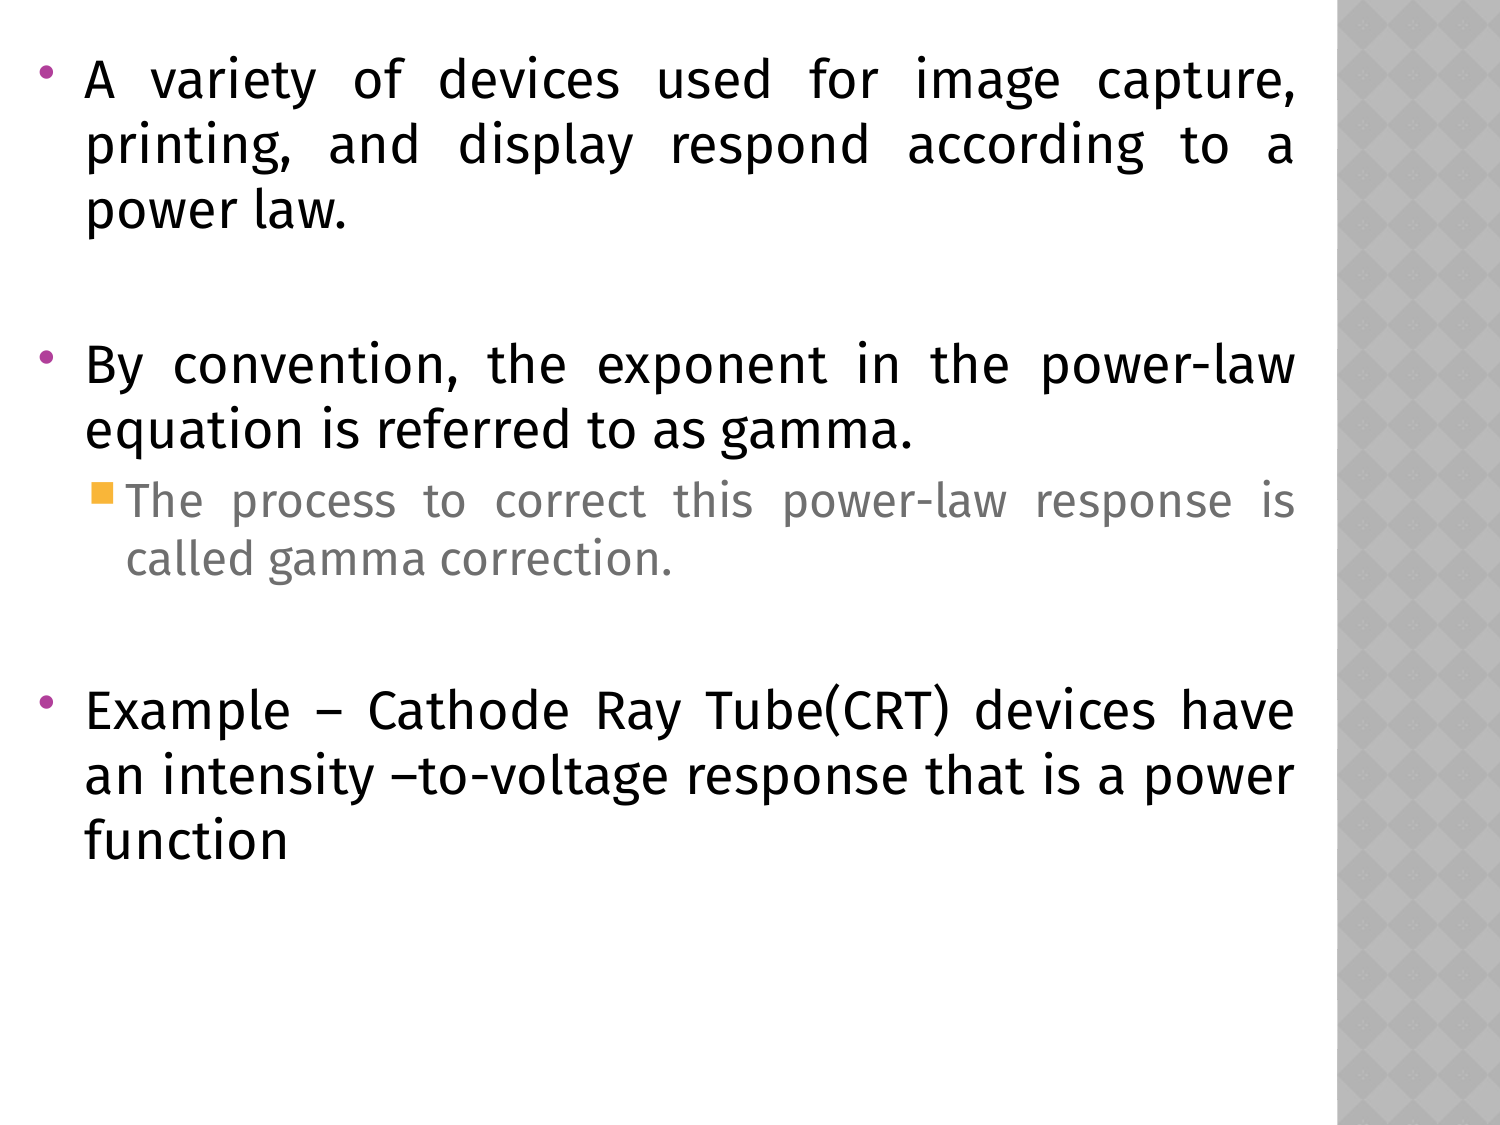

A variety of devices used for image capture, printing, and display respond according to a power law.

By convention, the exponent in the power-law equation is referred to as gamma.
The process to correct this power-law response is called gamma correction.

Example – Cathode Ray Tube(CRT) devices have an intensity –to-voltage response that is a power function